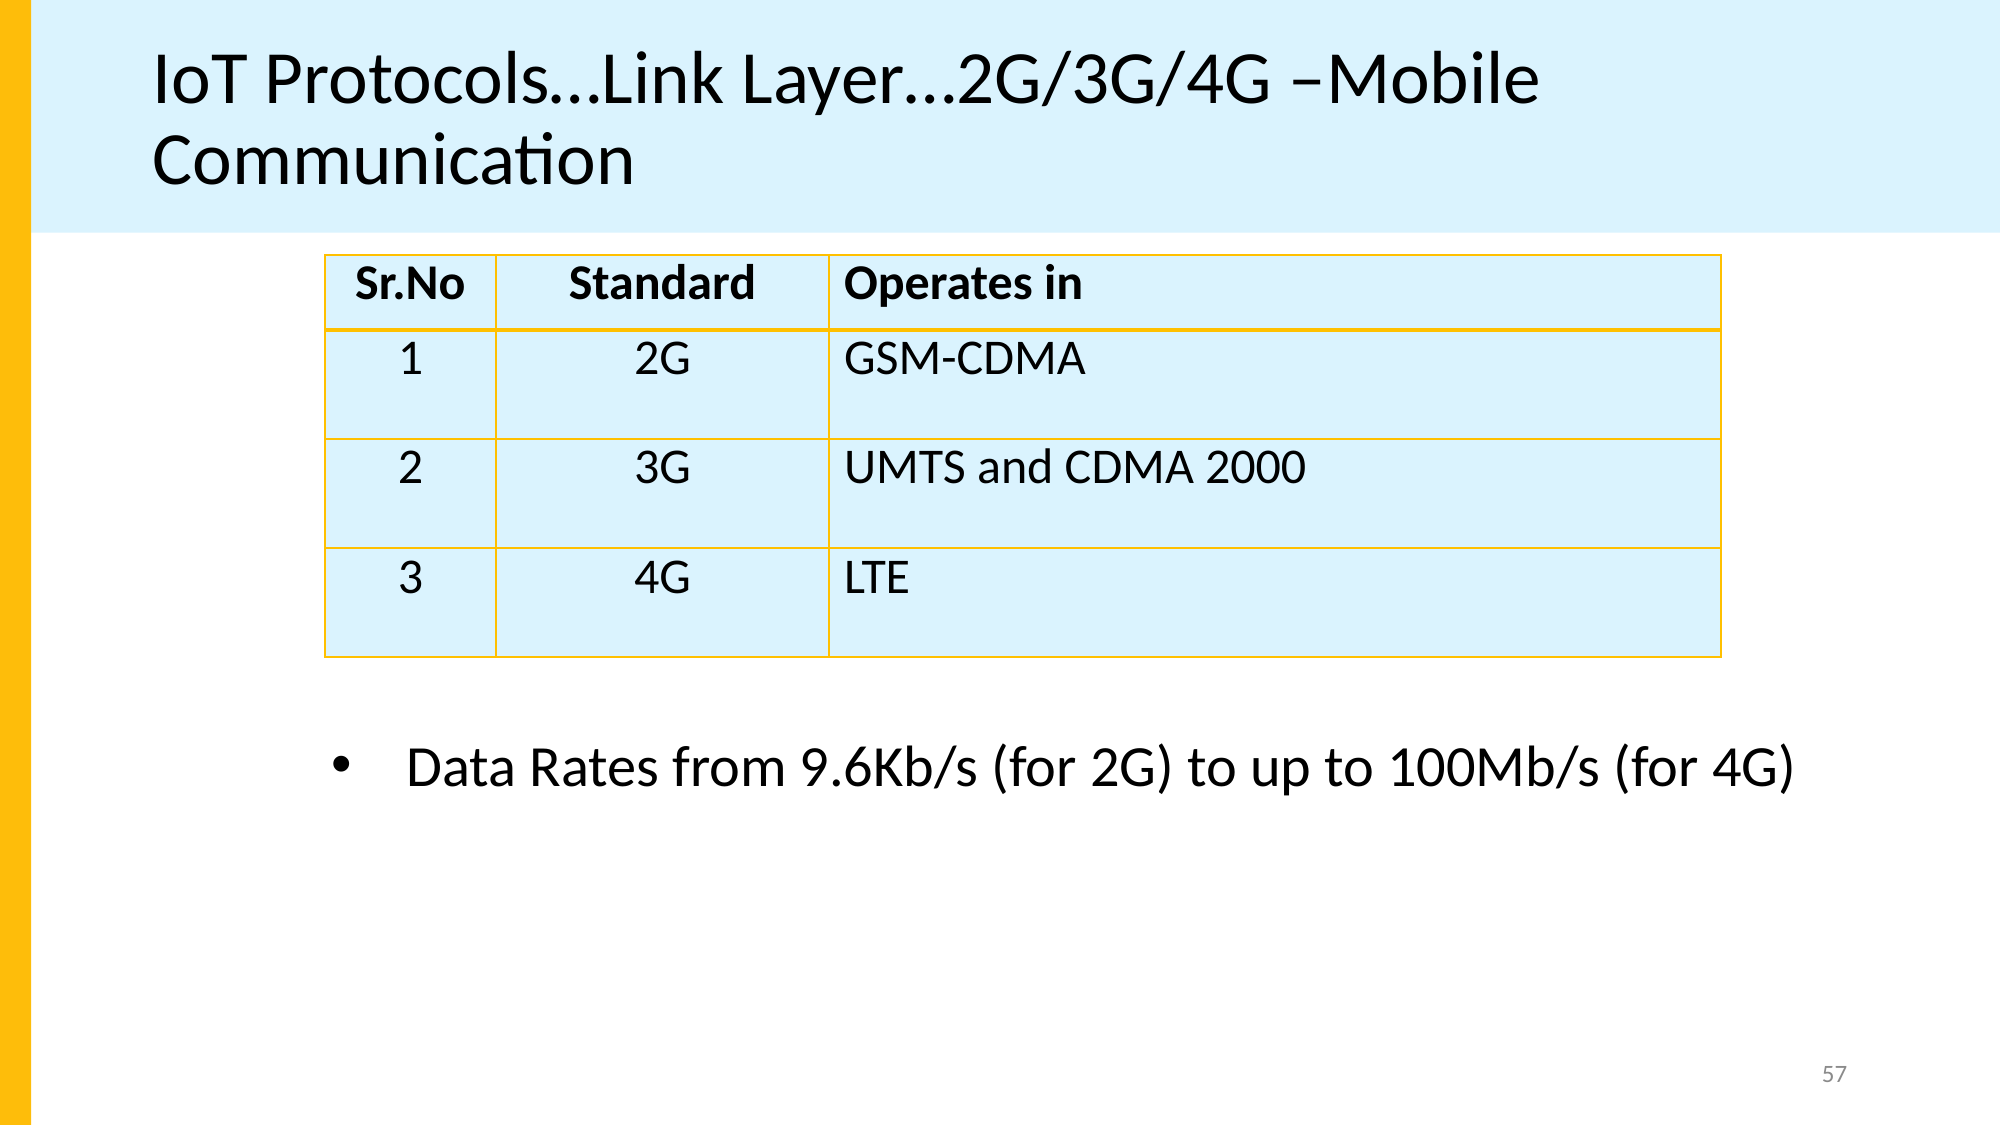

# IoT Protocols…Link Layer…2G/3G/4G –Mobile Communication
| Sr.No | Standard | Operates in |
| --- | --- | --- |
| 1 | 2G | GSM-CDMA |
| 2 | 3G | UMTS and CDMA 2000 |
| 3 | 4G | LTE |
Data Rates from 9.6Kb/s (for 2G) to up to 100Mb/s (for 4G)
57